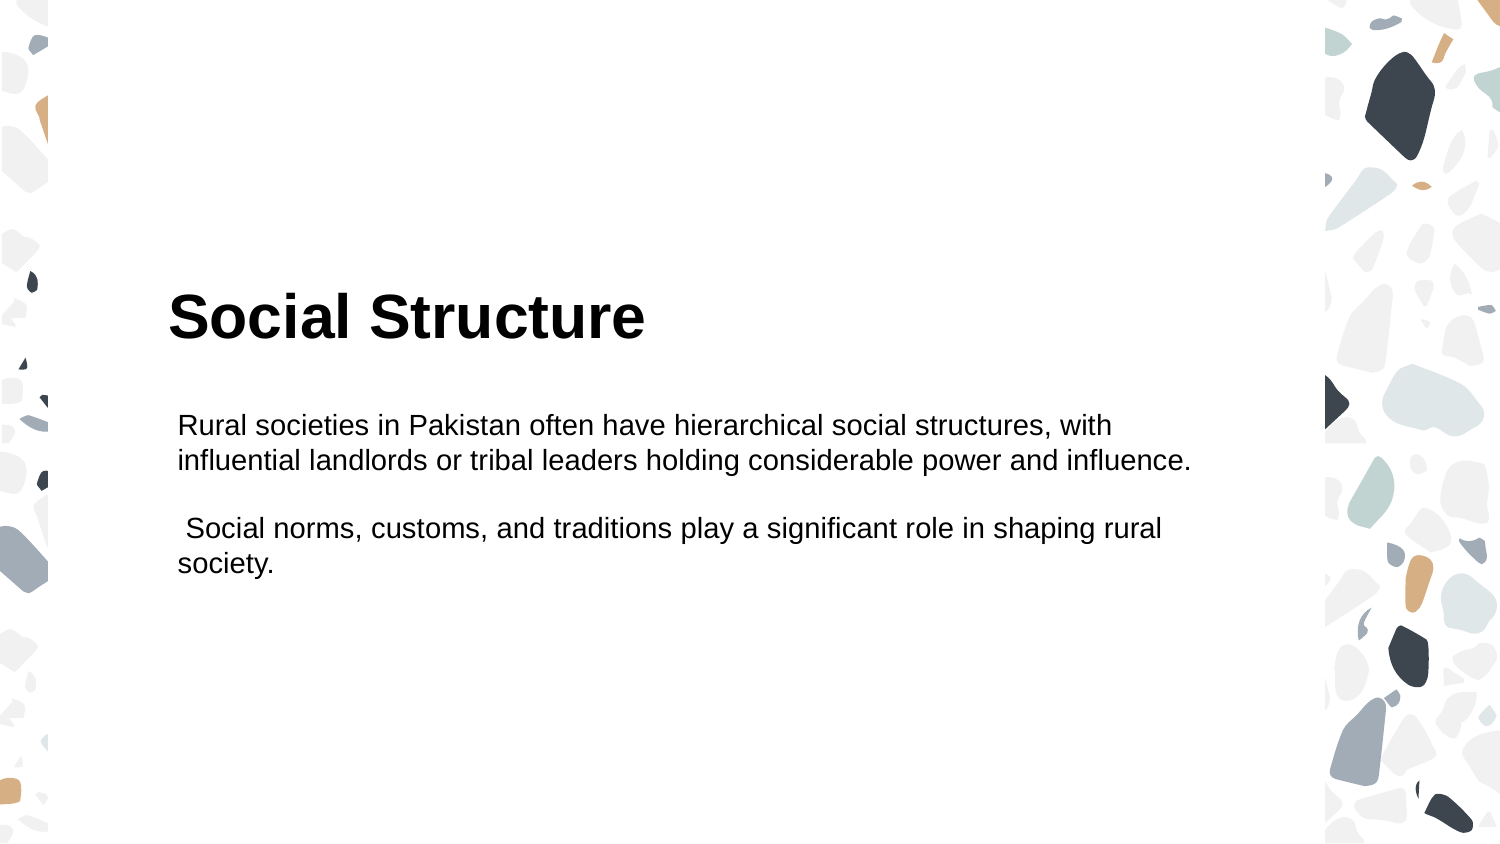

# Social Structure
Rural societies in Pakistan often have hierarchical social structures, with influential landlords or tribal leaders holding considerable power and influence.
 Social norms, customs, and traditions play a significant role in shaping rural society.